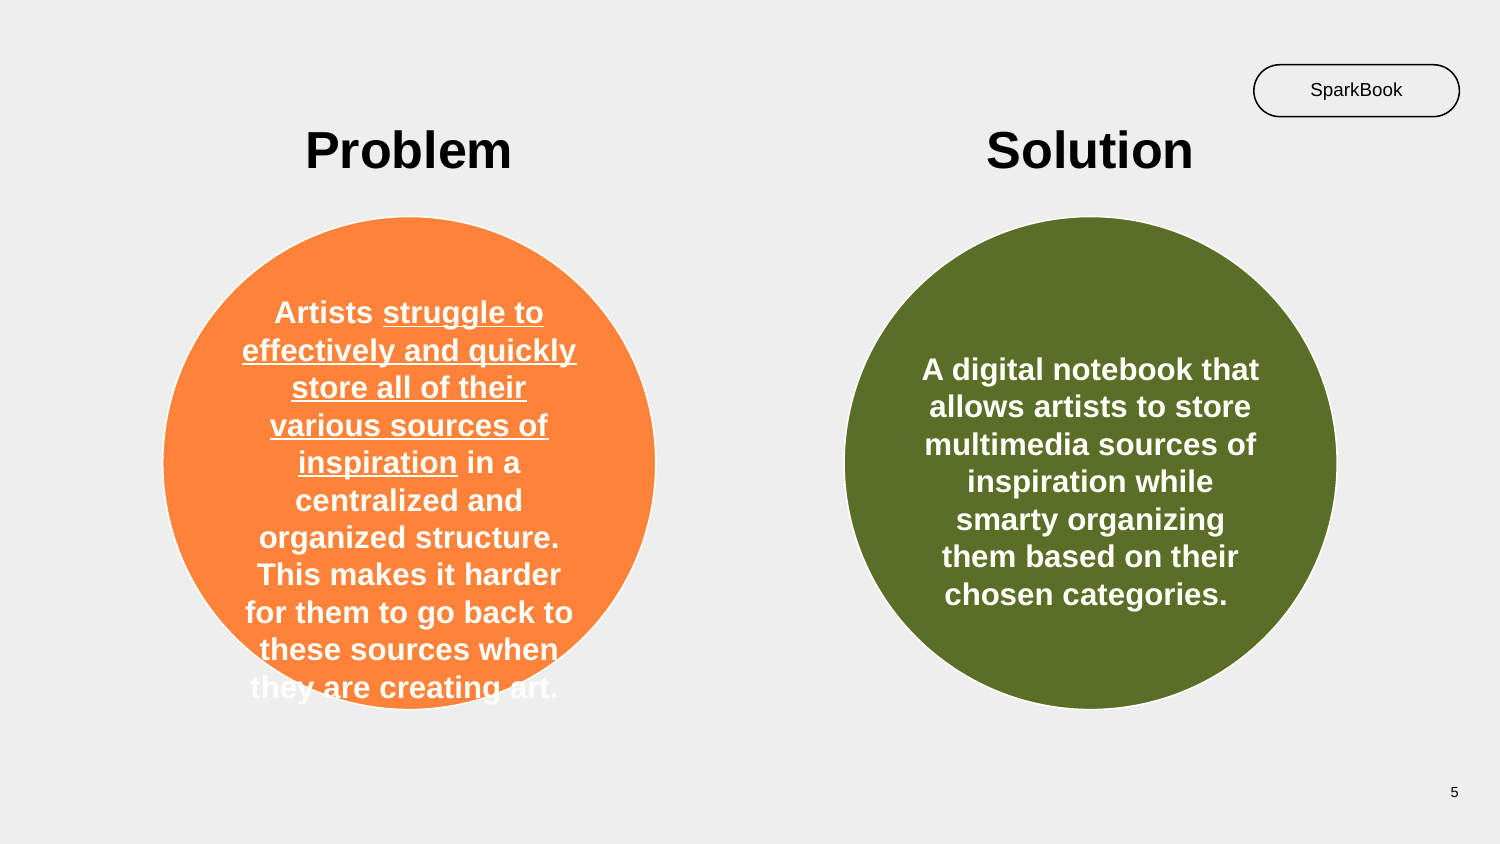

SparkBook
# Problem
Solution

Artists struggle to effectively and quickly store all of their various sources of inspiration in a centralized and organized structure. This makes it harder for them to go back to these sources when they are creating art.

A digital notebook that allows artists to store multimedia sources of inspiration while smarty organizing them based on their chosen categories.